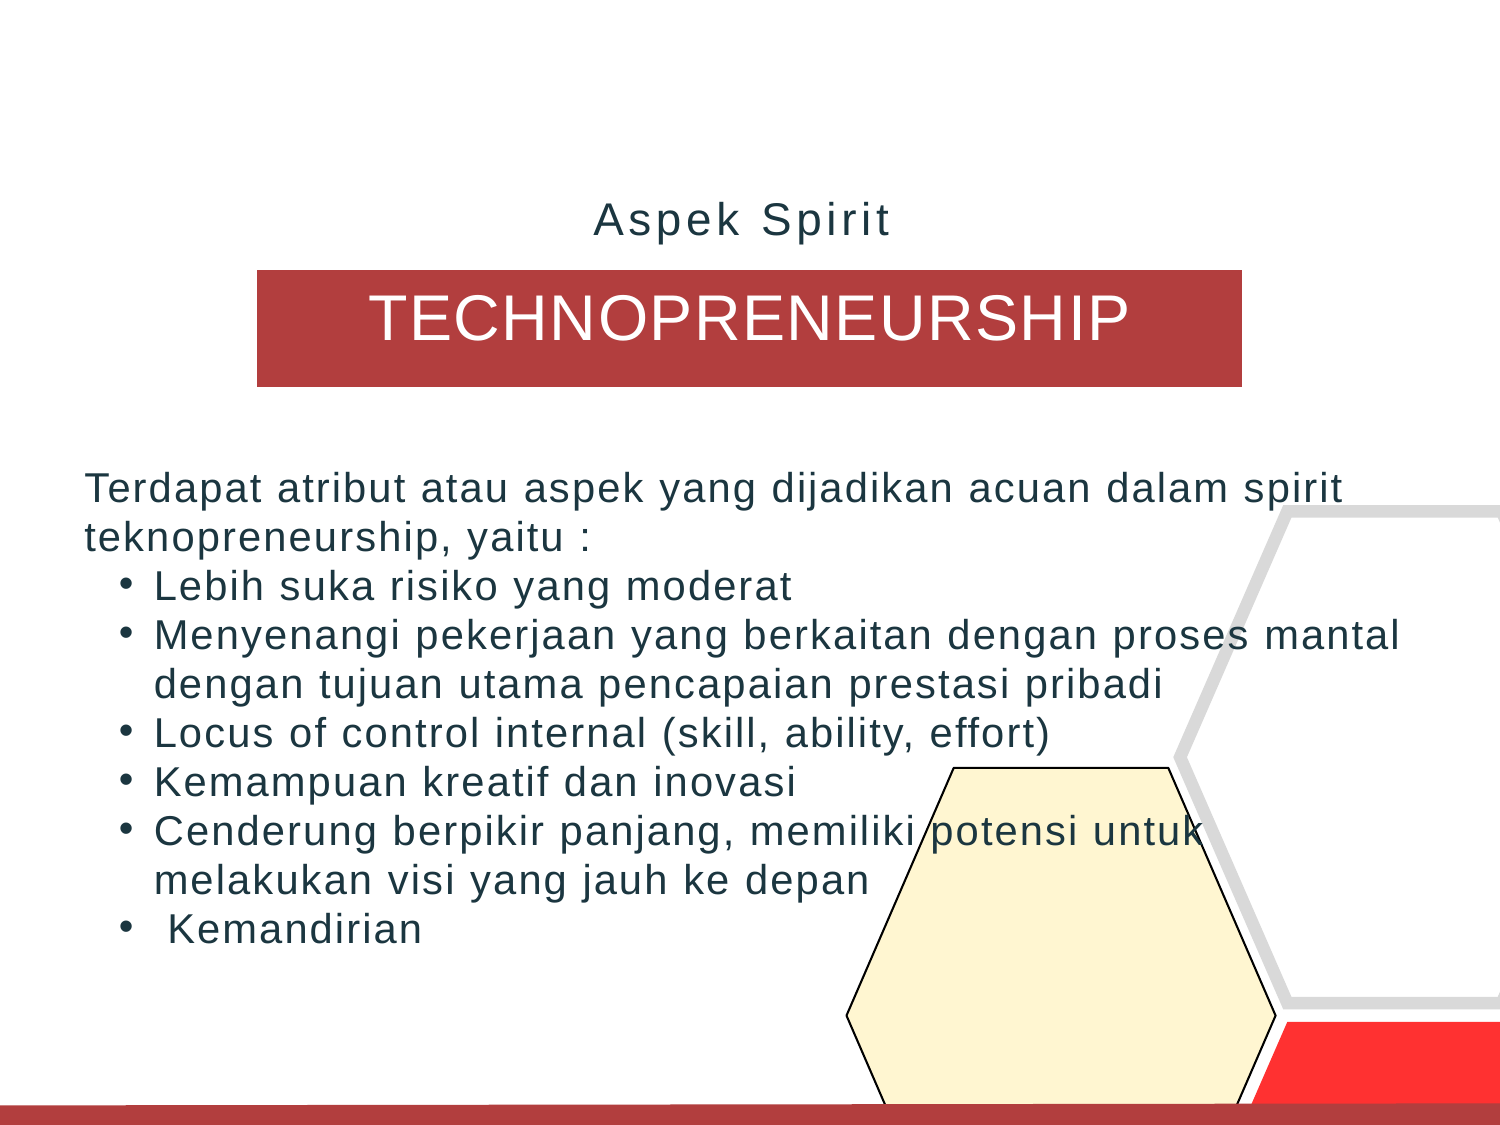

Aspek Spirit

TECHNOPRENEURSHIP
Terdapat atribut atau aspek yang dijadikan acuan dalam spirit teknopreneurship, yaitu :
Lebih suka risiko yang moderat
Menyenangi pekerjaan yang berkaitan dengan proses mantal dengan tujuan utama pencapaian prestasi pribadi
Locus of control internal (skill, ability, effort)
Kemampuan kreatif dan inovasi
Cenderung berpikir panjang, memiliki potensi untuk melakukan visi yang jauh ke depan
 Kemandirian